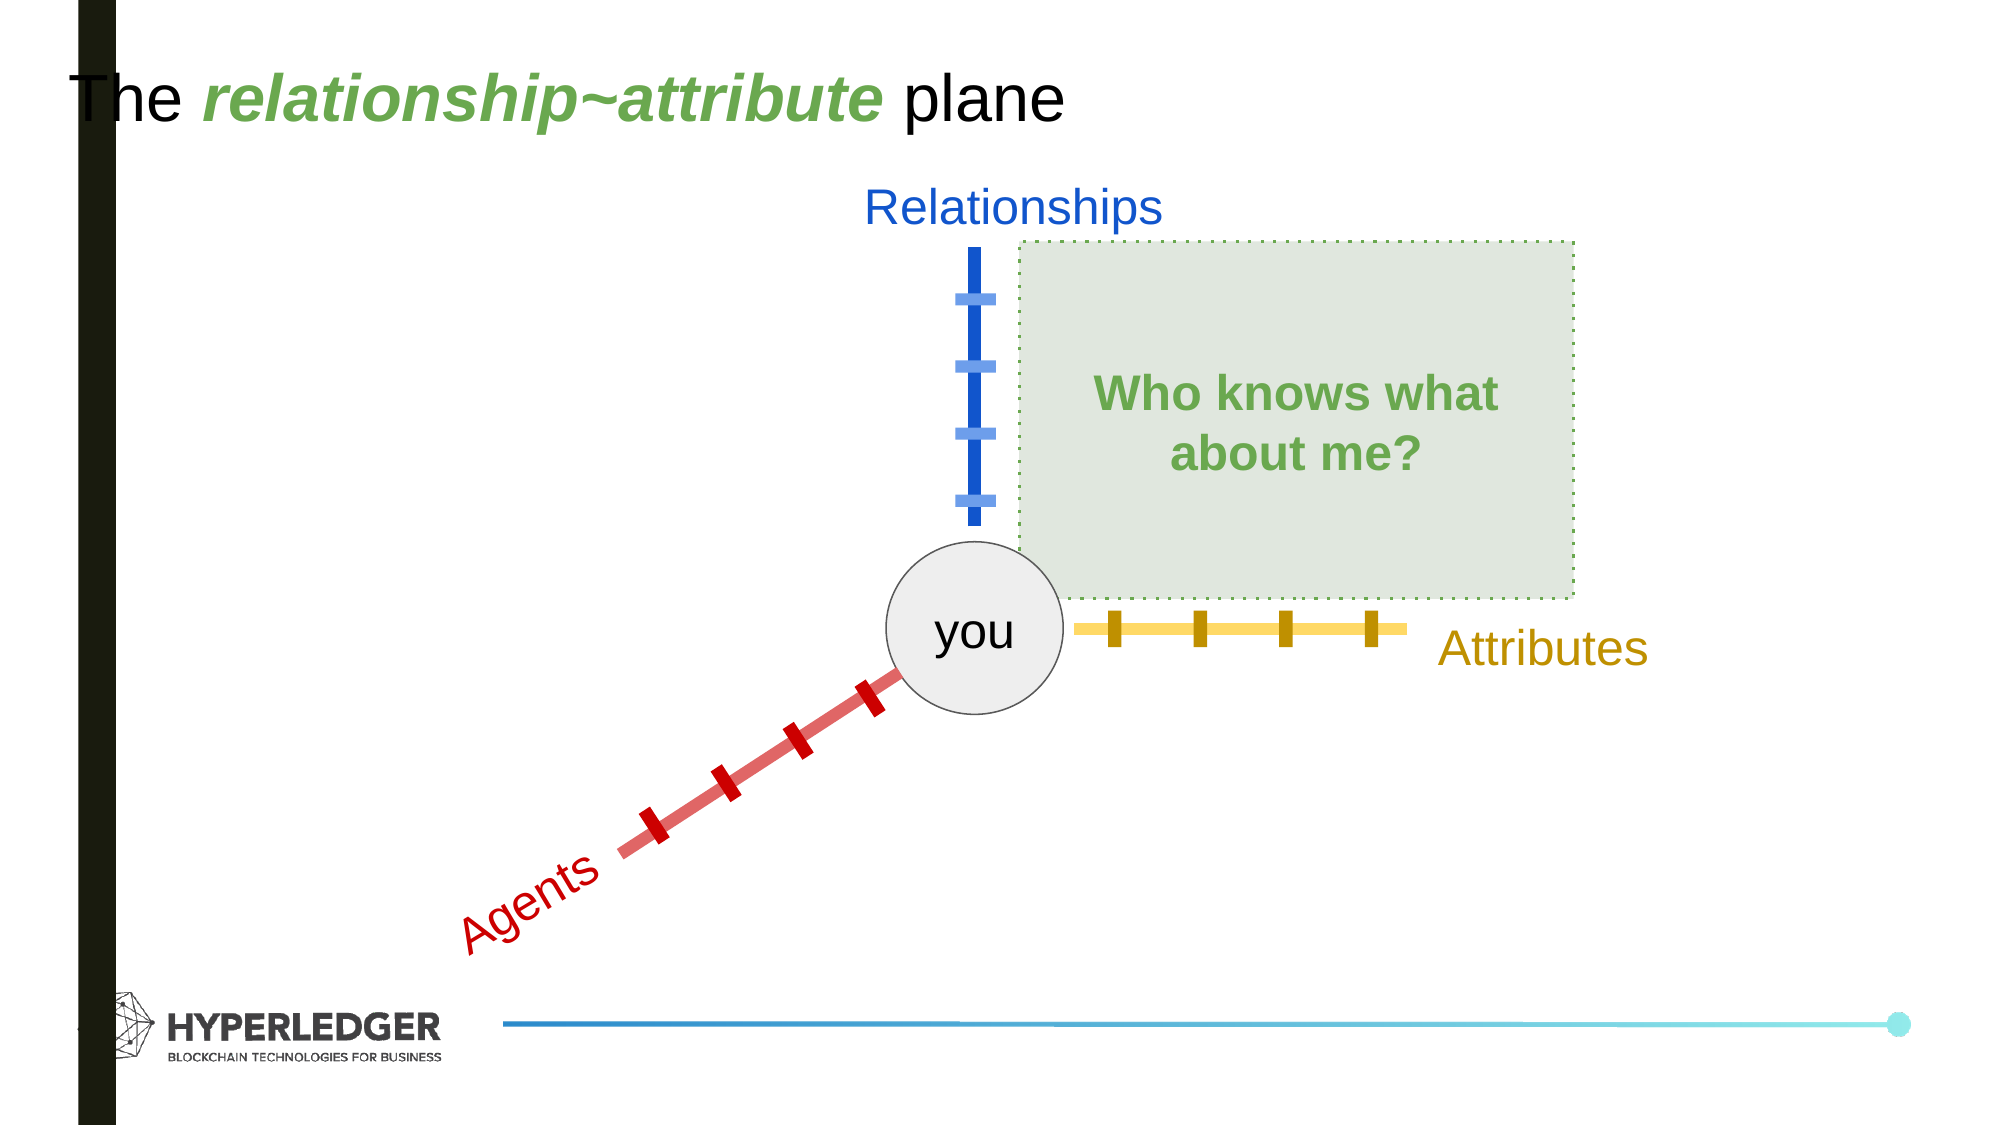

The relationship~attribute plane
Relationships

you
Attributes

Agents
Who knows what about me?